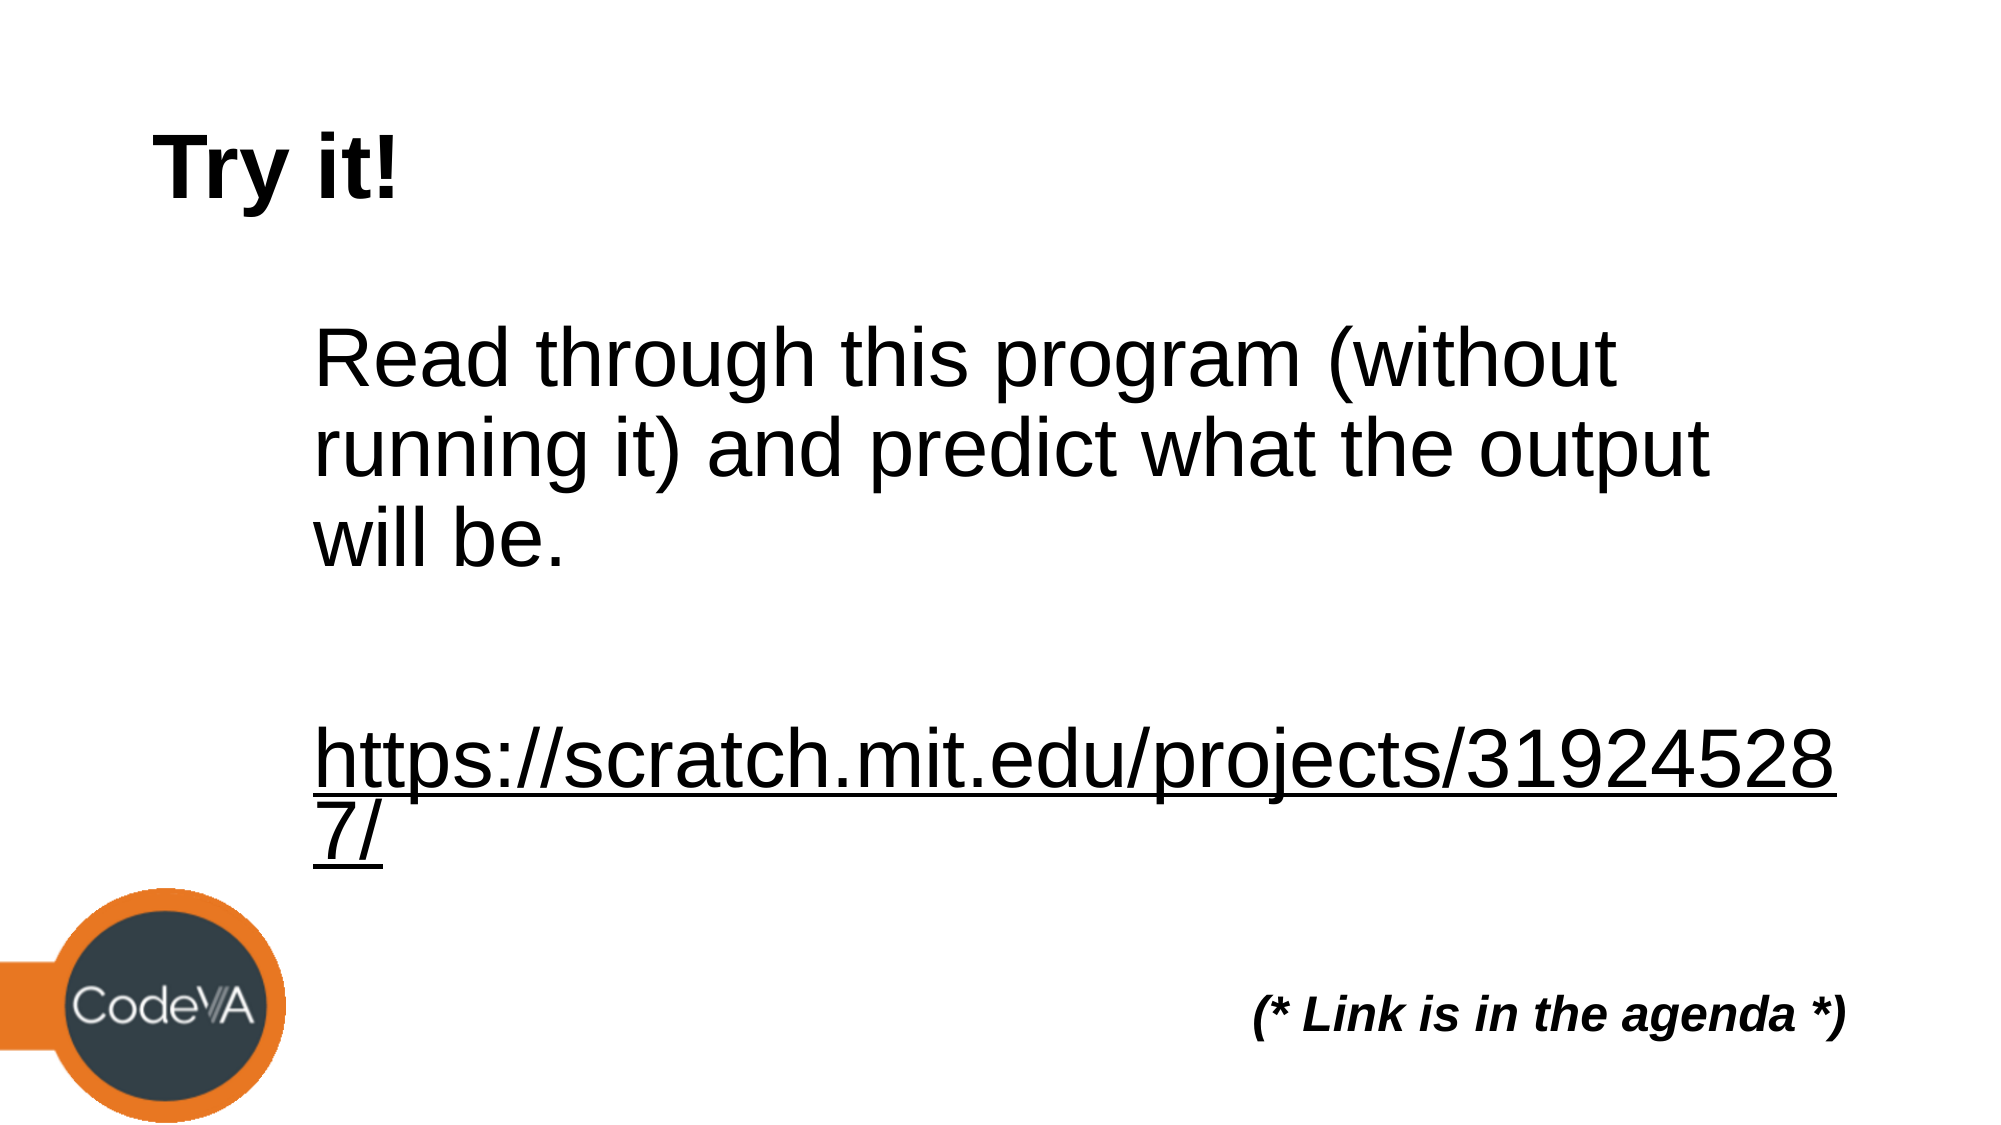

# Try it!
Read through this program (without running it) and predict what the output will be.

https://scratch.mit.edu/projects/319245287/
(* Link is in the agenda *)